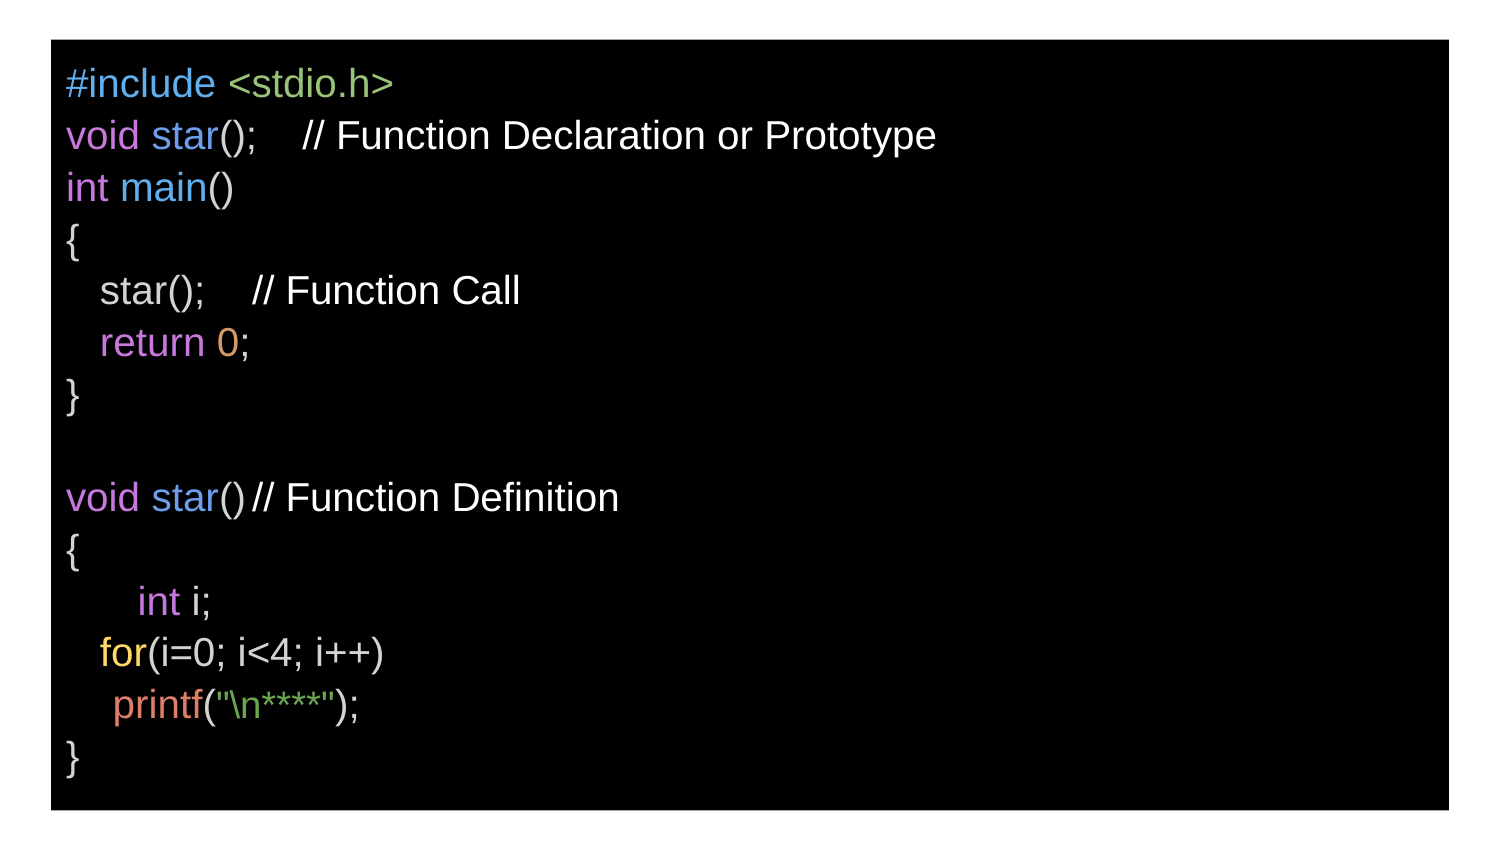

#include <stdio.h>
void star();    // Function Declaration or Prototype
int main()
{
   star();			// Function Call
   return 0;
}

void star()		// Function Definition
{
int i;
   for(i=0; i<4; i++)
  		printf("\n****");
}
#